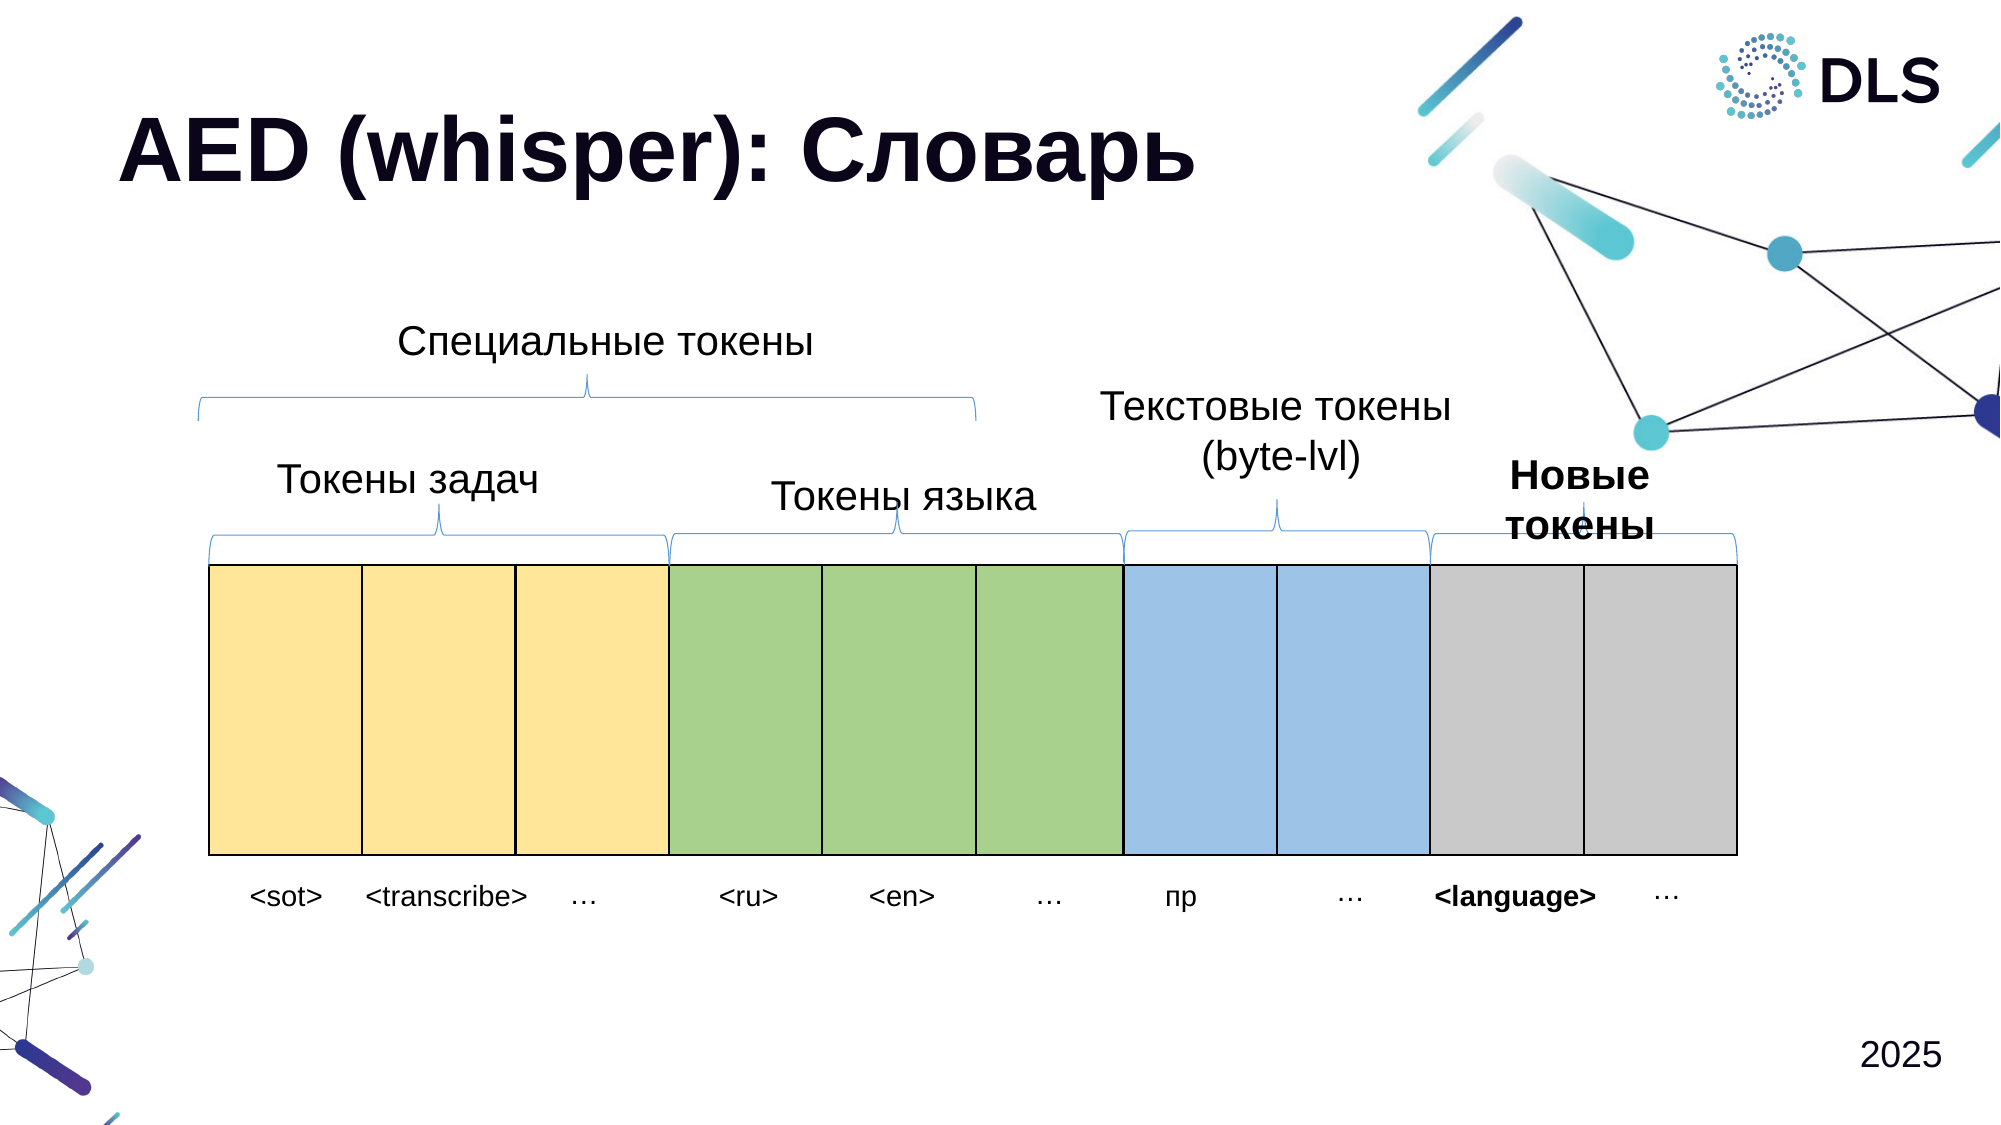

# AED (whisper): Словарь

Специальные токены

Текстовые токены
(byte-lvl)

Новые токены
Токены задач
Токены языка

…
…
…
…
пр
<language>
<sot>
<transcribe>
<ru>
<en>
2025